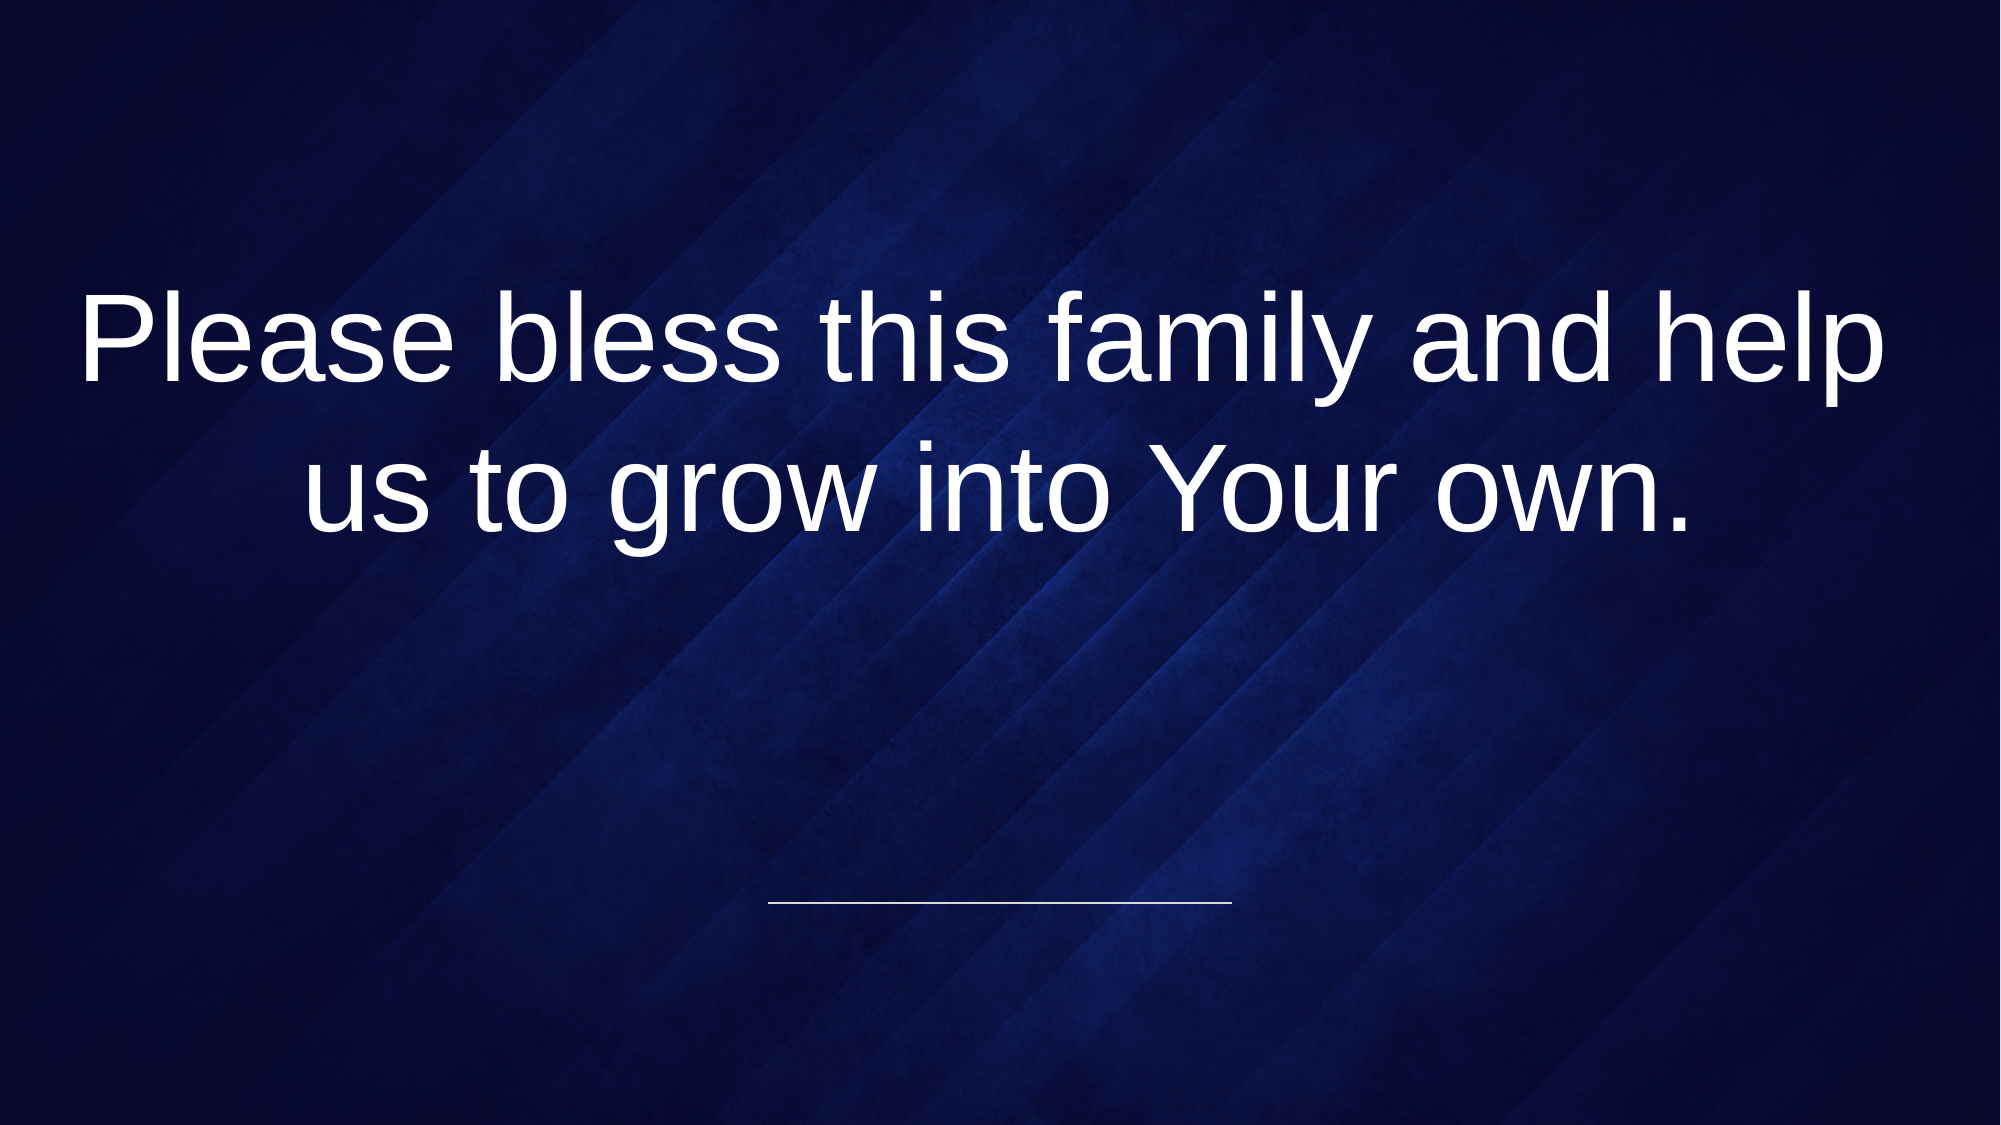

# Please bless this family and help us to grow into Your own.